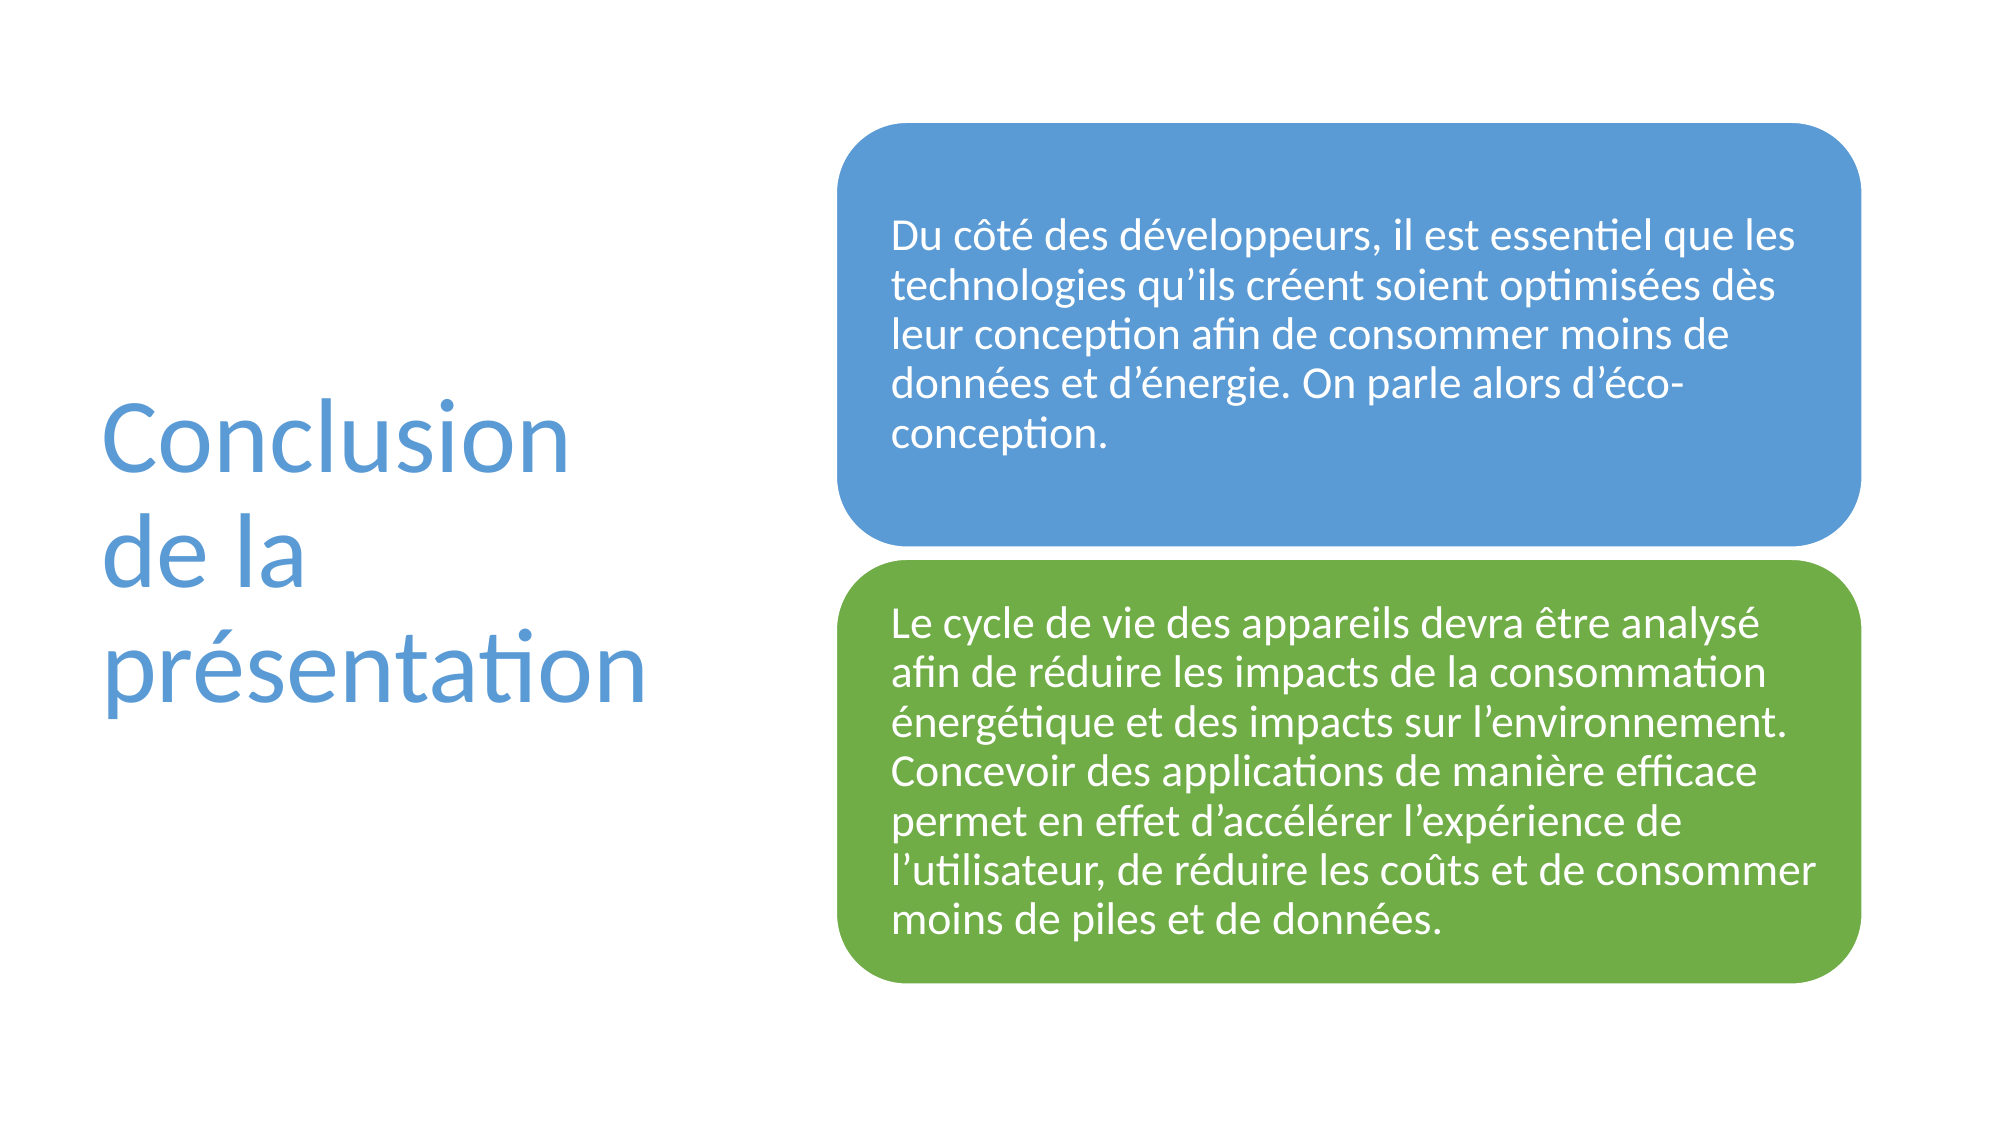

# Conclusion de la présentation
Du côté des développeurs, il est essentiel que les technologies qu’ils créent soient optimisées dès leur conception afin de consommer moins de données et d’énergie. On parle alors d’éco-conception.
Le cycle de vie des appareils devra être analysé afin de réduire les impacts de la consommation énergétique et des impacts sur l’environnement. Concevoir des applications de manière efficace permet en effet d’accélérer l’expérience de l’utilisateur, de réduire les coûts et de consommer moins de piles et de données.